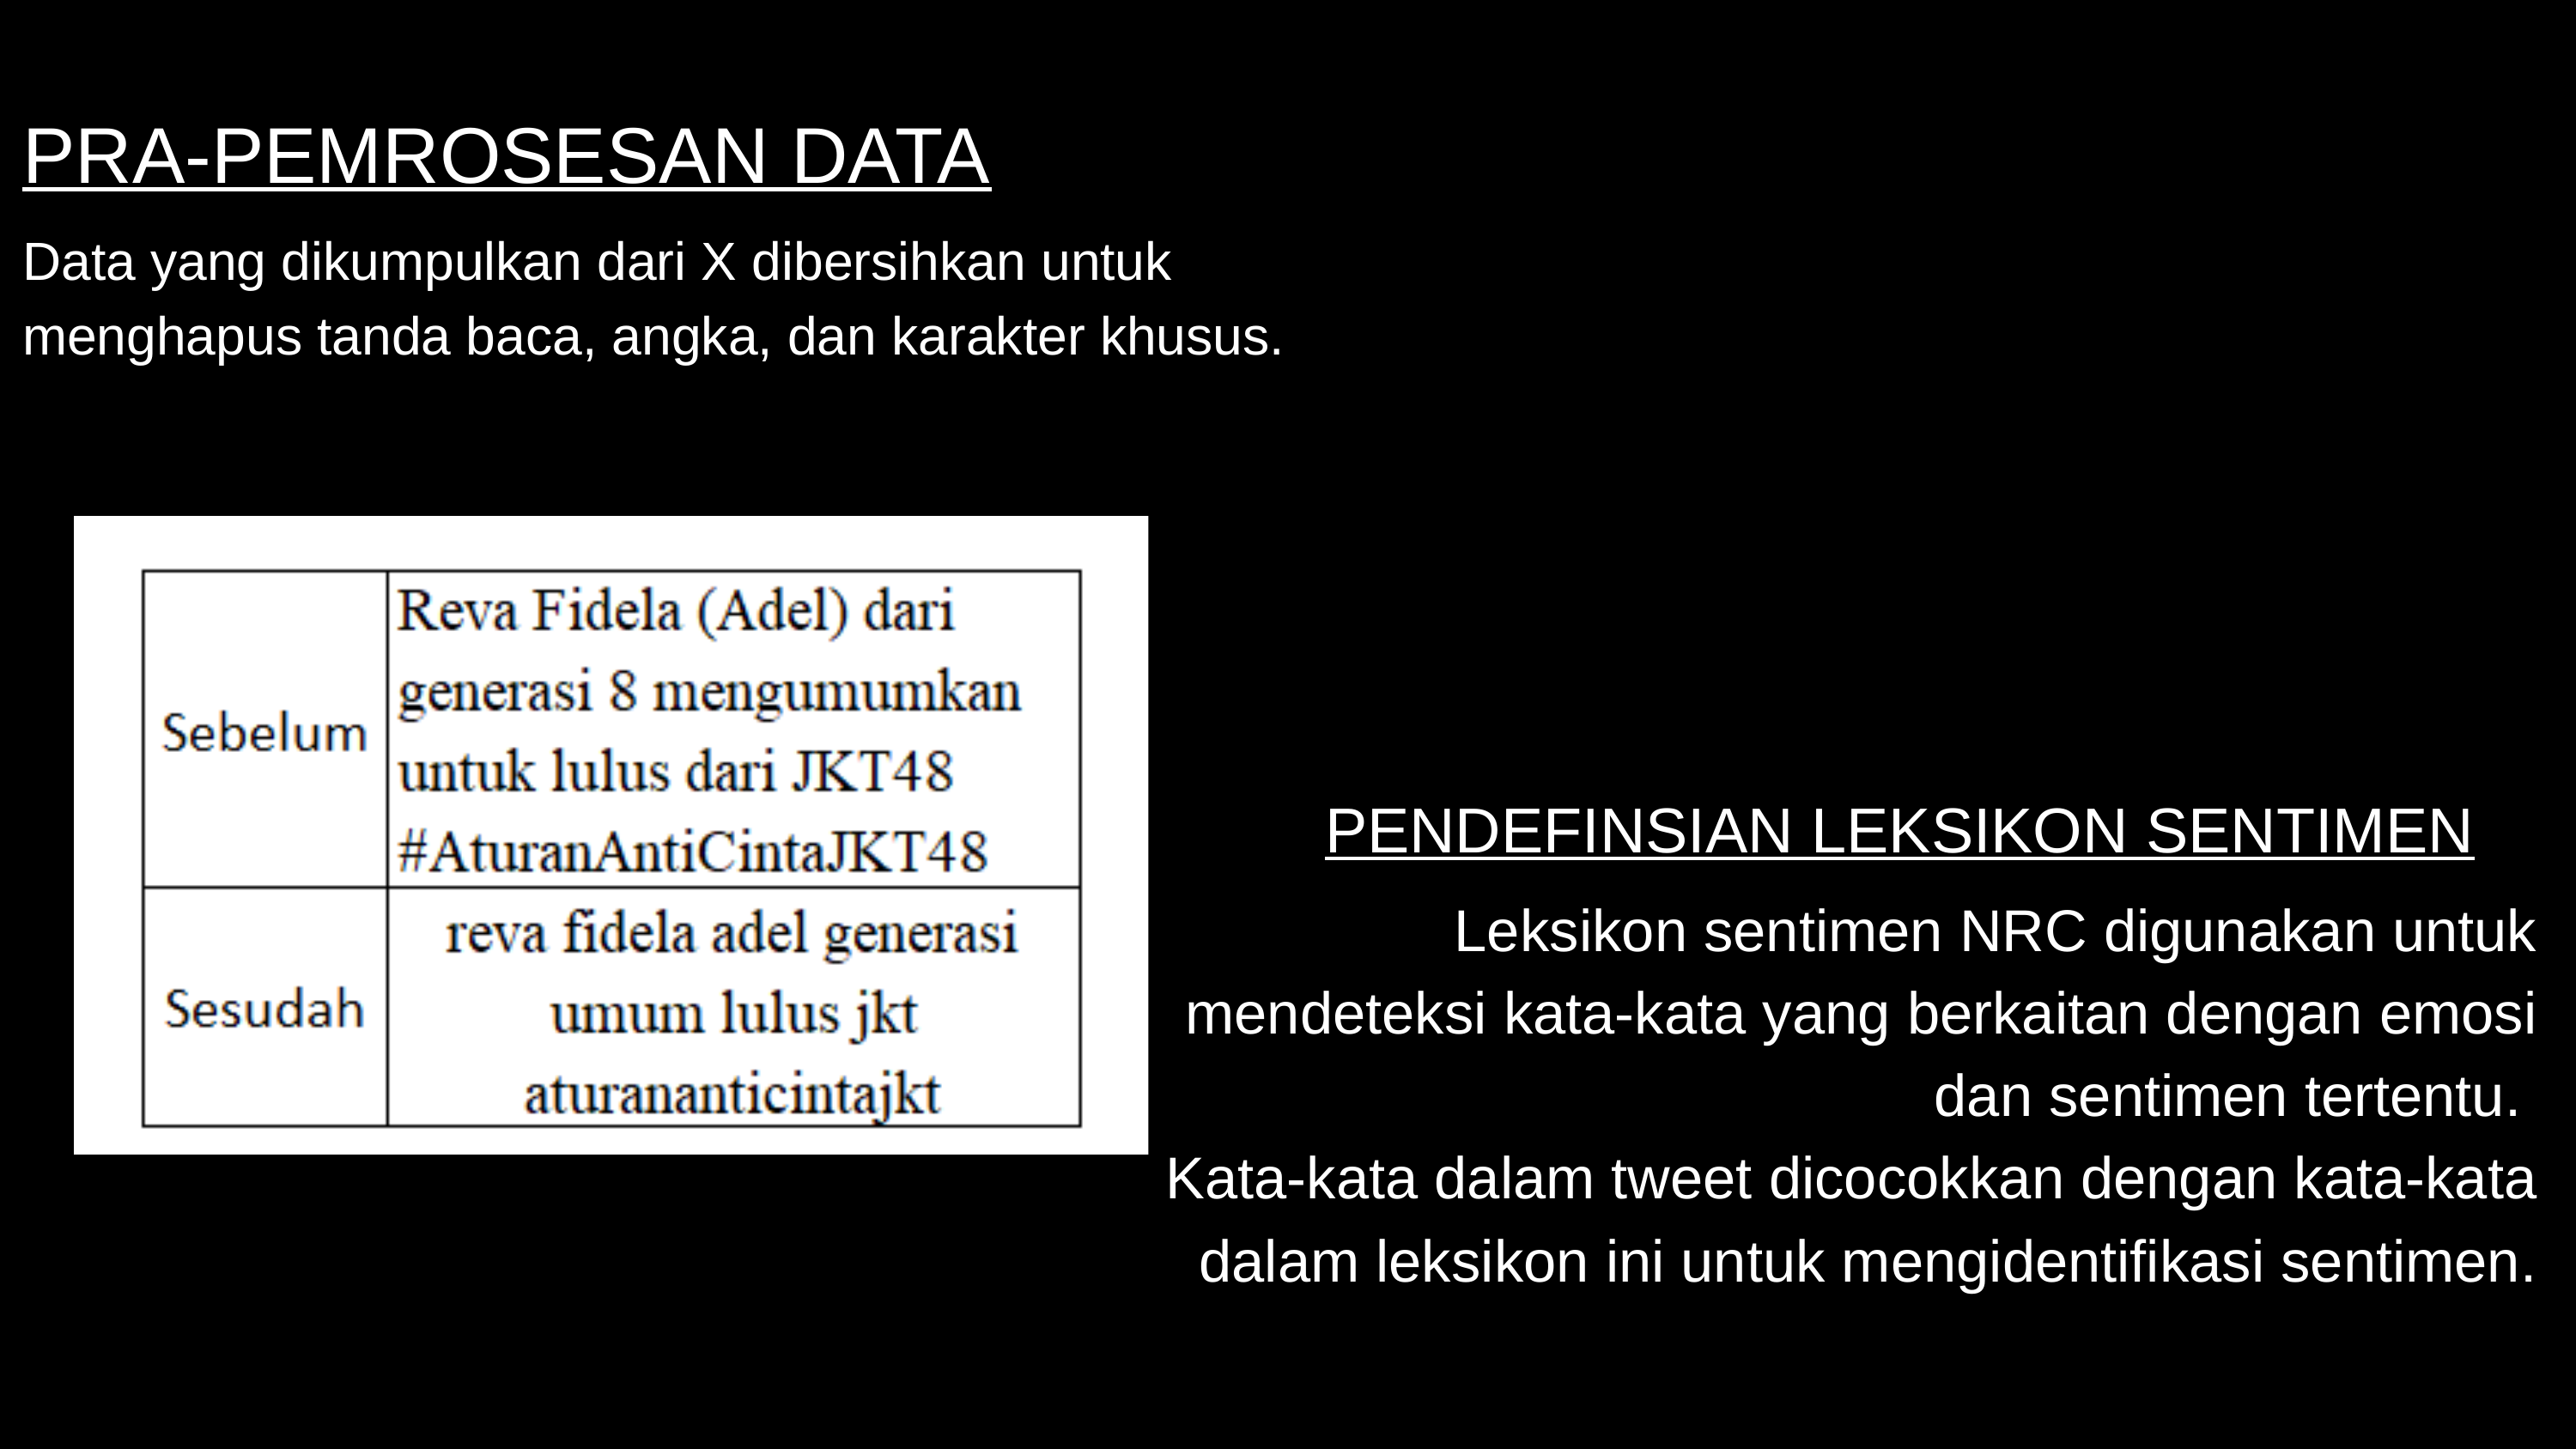

PRA-PEMROSESAN DATA
Data yang dikumpulkan dari X dibersihkan untuk menghapus tanda baca, angka, dan karakter khusus.

PENDEFINSIAN LEKSIKON SENTIMEN
Leksikon sentimen NRC digunakan untuk mendeteksi kata-kata yang berkaitan dengan emosi dan sentimen tertentu.
Kata-kata dalam tweet dicocokkan dengan kata-kata dalam leksikon ini untuk mengidentifikasi sentimen.